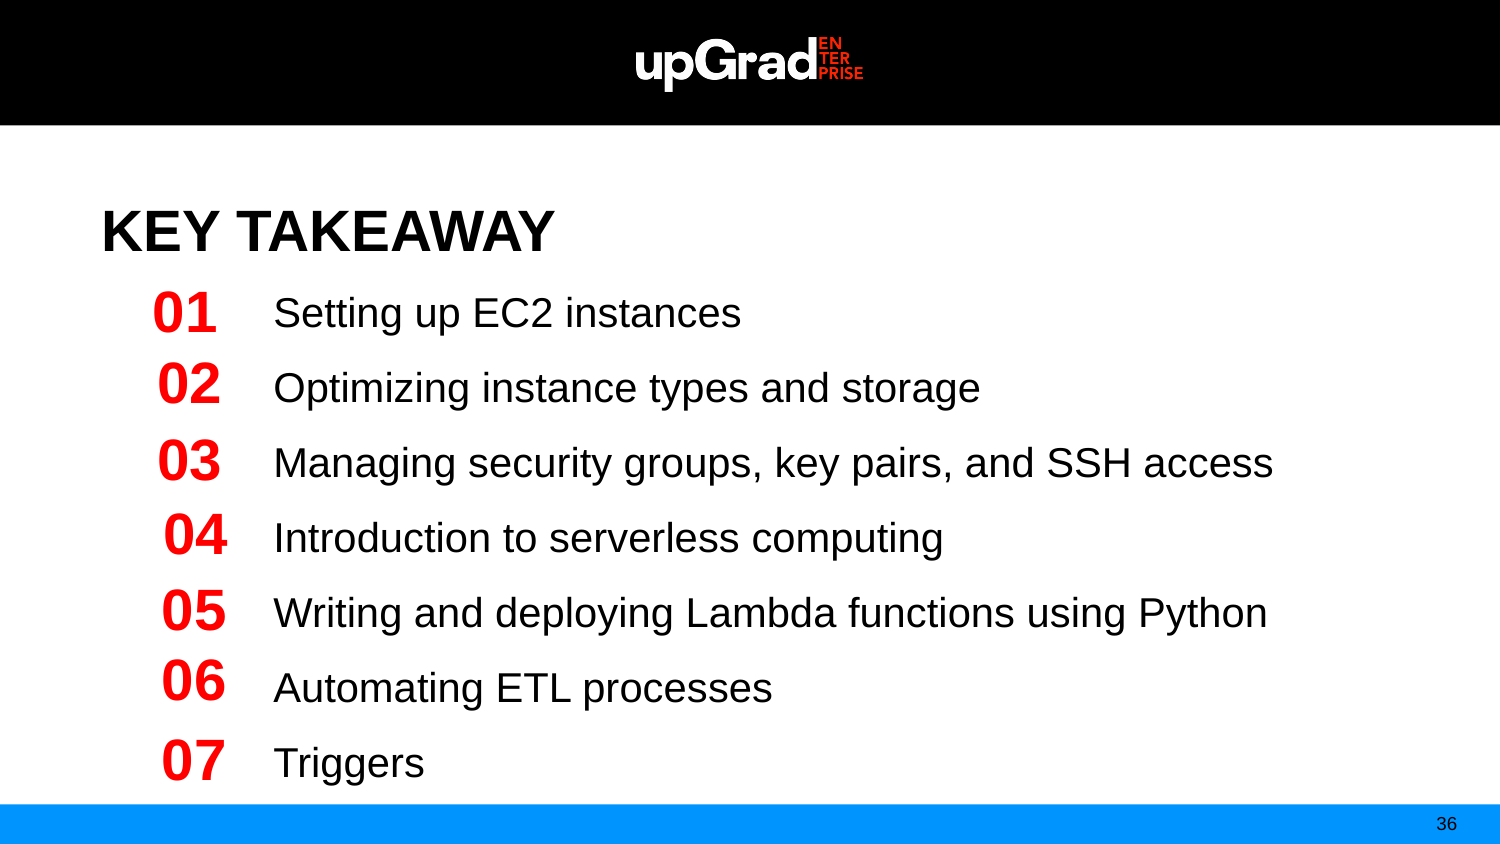

KEY TAKEAWAY
Setting up EC2 instances
Optimizing instance types and storage
Managing security groups, key pairs, and SSH access
Introduction to serverless computing
Writing and deploying Lambda functions using Python
Automating ETL processes
Triggers
01
02

03

04

05
06
07
36